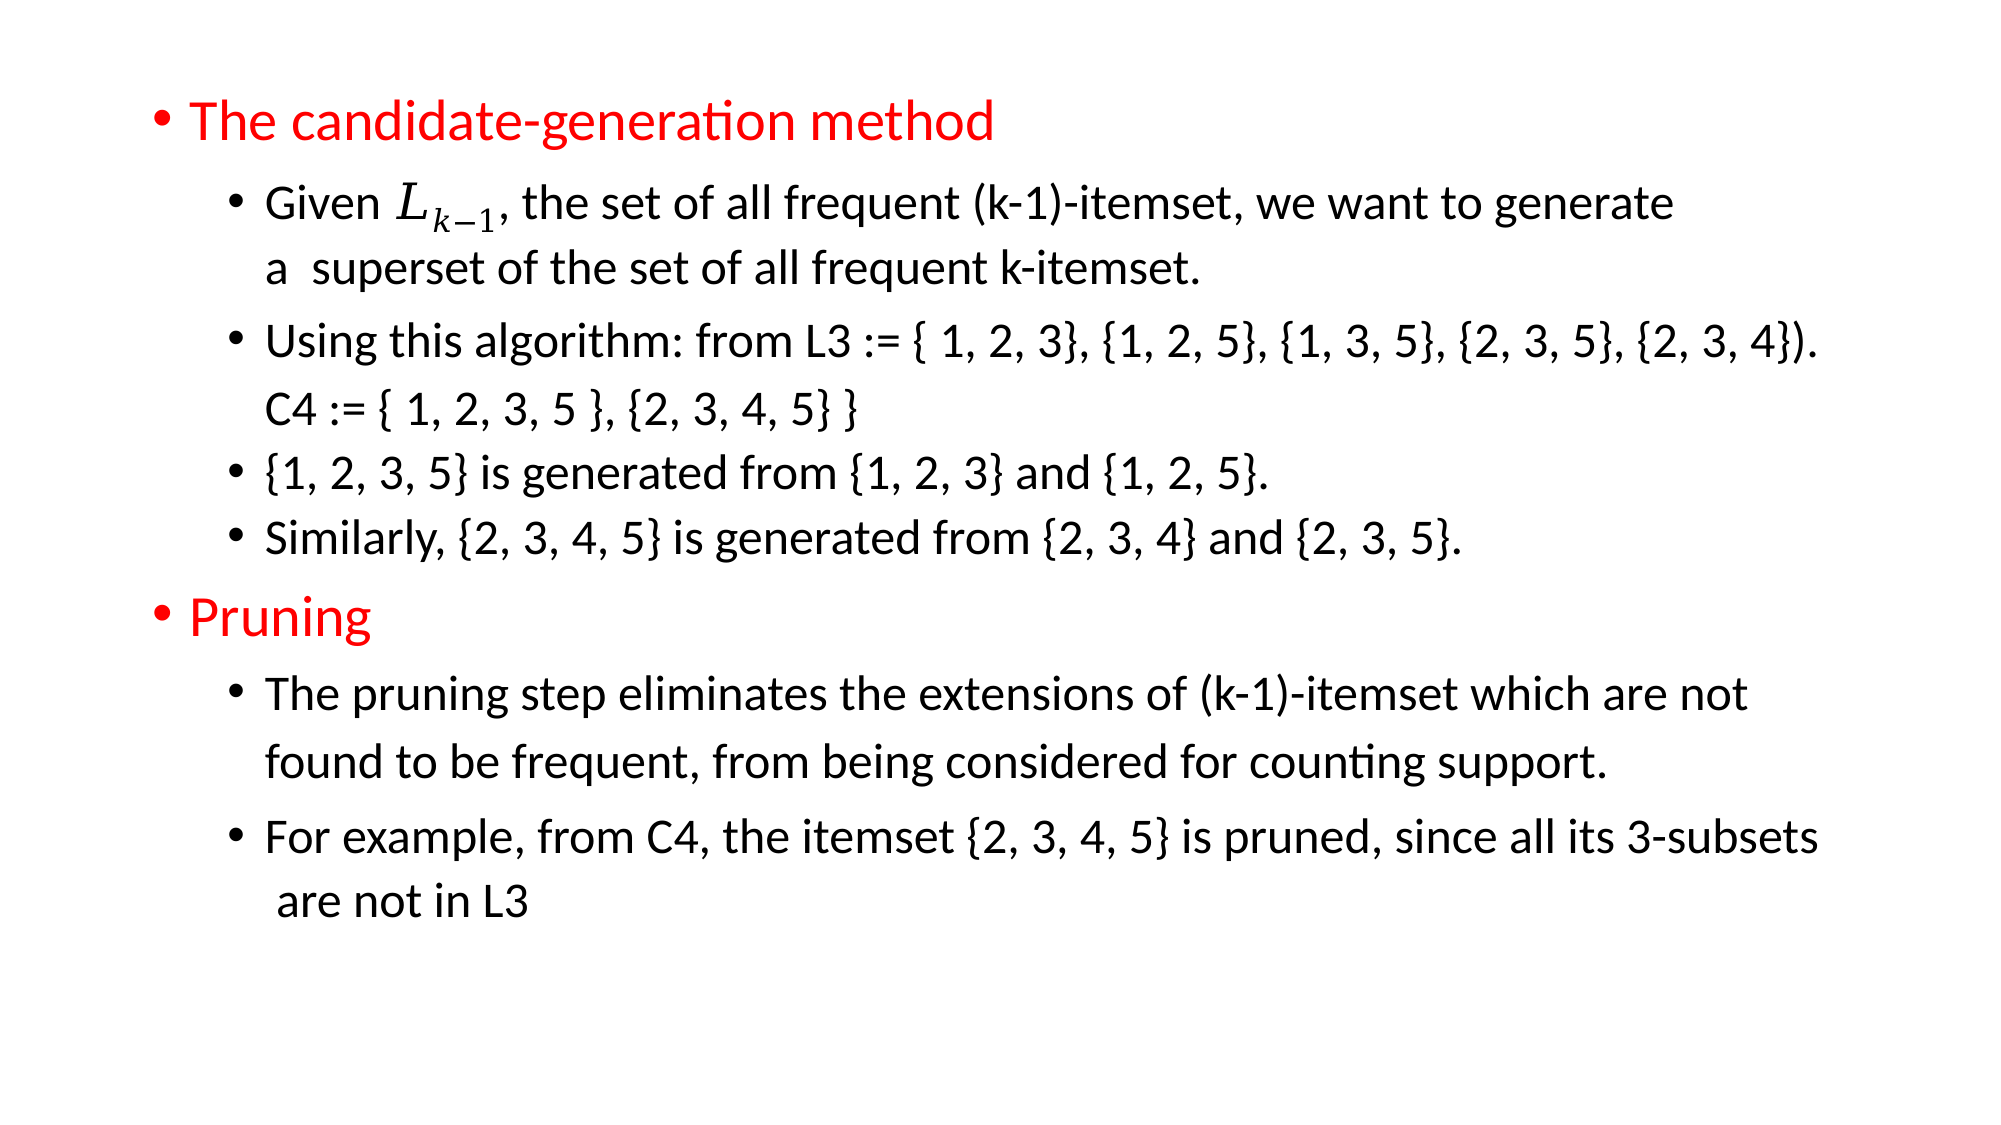

The candidate-generation method
Given 𝐿𝑘−1, the set of all frequent (k-1)-itemset, we want to generate a  superset of the set of all frequent k-itemset.
Using this algorithm: from L3 := { 1, 2, 3}, {1, 2, 5}, {1, 3, 5}, {2, 3, 5}, {2, 3, 4}).
C4 := { 1, 2, 3, 5 }, {2, 3, 4, 5} }
{1, 2, 3, 5} is generated from {1, 2, 3} and {1, 2, 5}.
Similarly, {2, 3, 4, 5} is generated from {2, 3, 4} and {2, 3, 5}.
Pruning
The pruning step eliminates the extensions of (k-1)-itemset which are not
found to be frequent, from being considered for counting support.
For example, from C4, the itemset {2, 3, 4, 5} is pruned, since all its 3-subsets  are not in L3